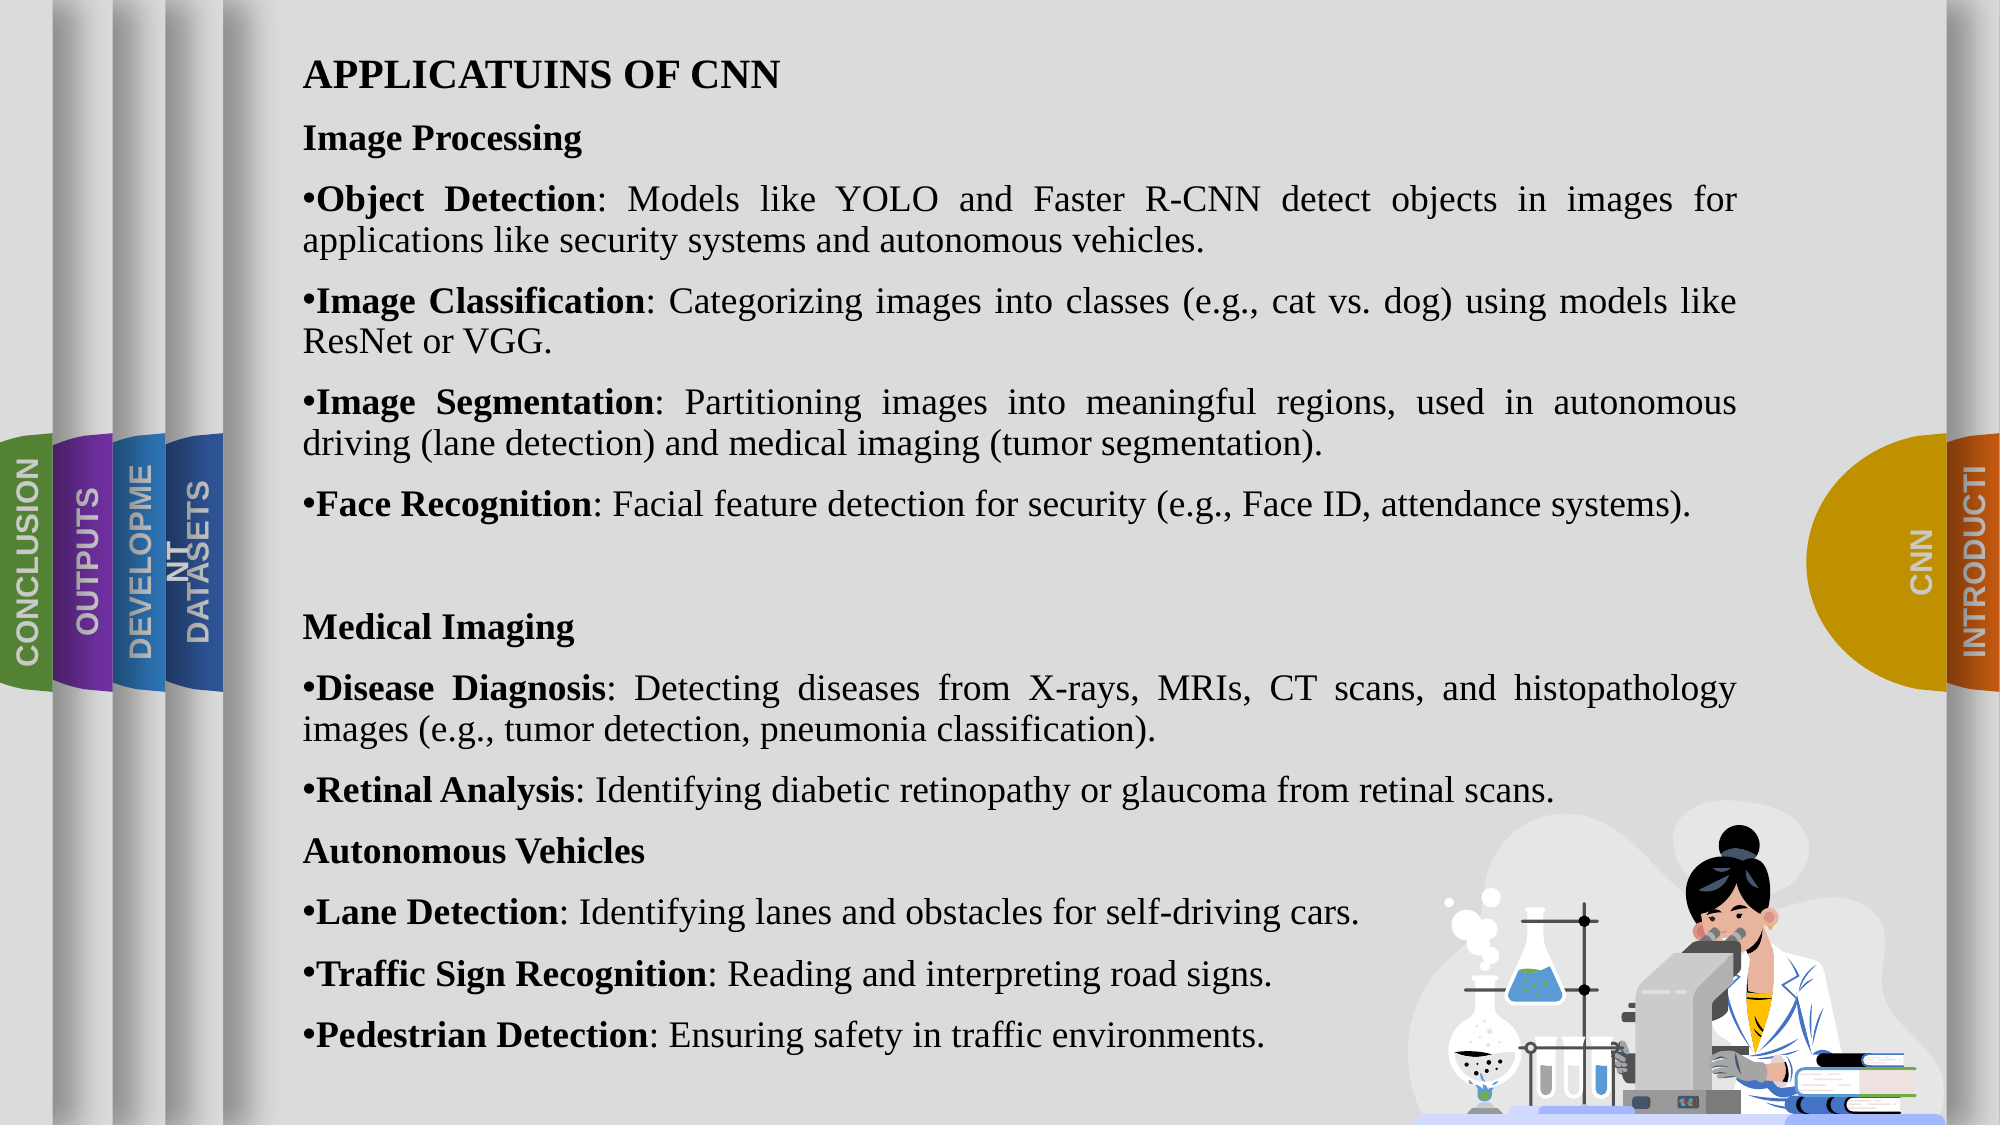

CNN

INTRODUCTION

CONCLUSION

OUTPUTS

DEVELOPMENT

DATASETS
APPLICATUINS OF CNN
Image Processing
Object Detection: Models like YOLO and Faster R-CNN detect objects in images for applications like security systems and autonomous vehicles.
Image Classification: Categorizing images into classes (e.g., cat vs. dog) using models like ResNet or VGG.
Image Segmentation: Partitioning images into meaningful regions, used in autonomous driving (lane detection) and medical imaging (tumor segmentation).
Face Recognition: Facial feature detection for security (e.g., Face ID, attendance systems).

Medical Imaging
Disease Diagnosis: Detecting diseases from X-rays, MRIs, CT scans, and histopathology images (e.g., tumor detection, pneumonia classification).
Retinal Analysis: Identifying diabetic retinopathy or glaucoma from retinal scans.
Autonomous Vehicles
Lane Detection: Identifying lanes and obstacles for self-driving cars.
Traffic Sign Recognition: Reading and interpreting road signs.
Pedestrian Detection: Ensuring safety in traffic environments.